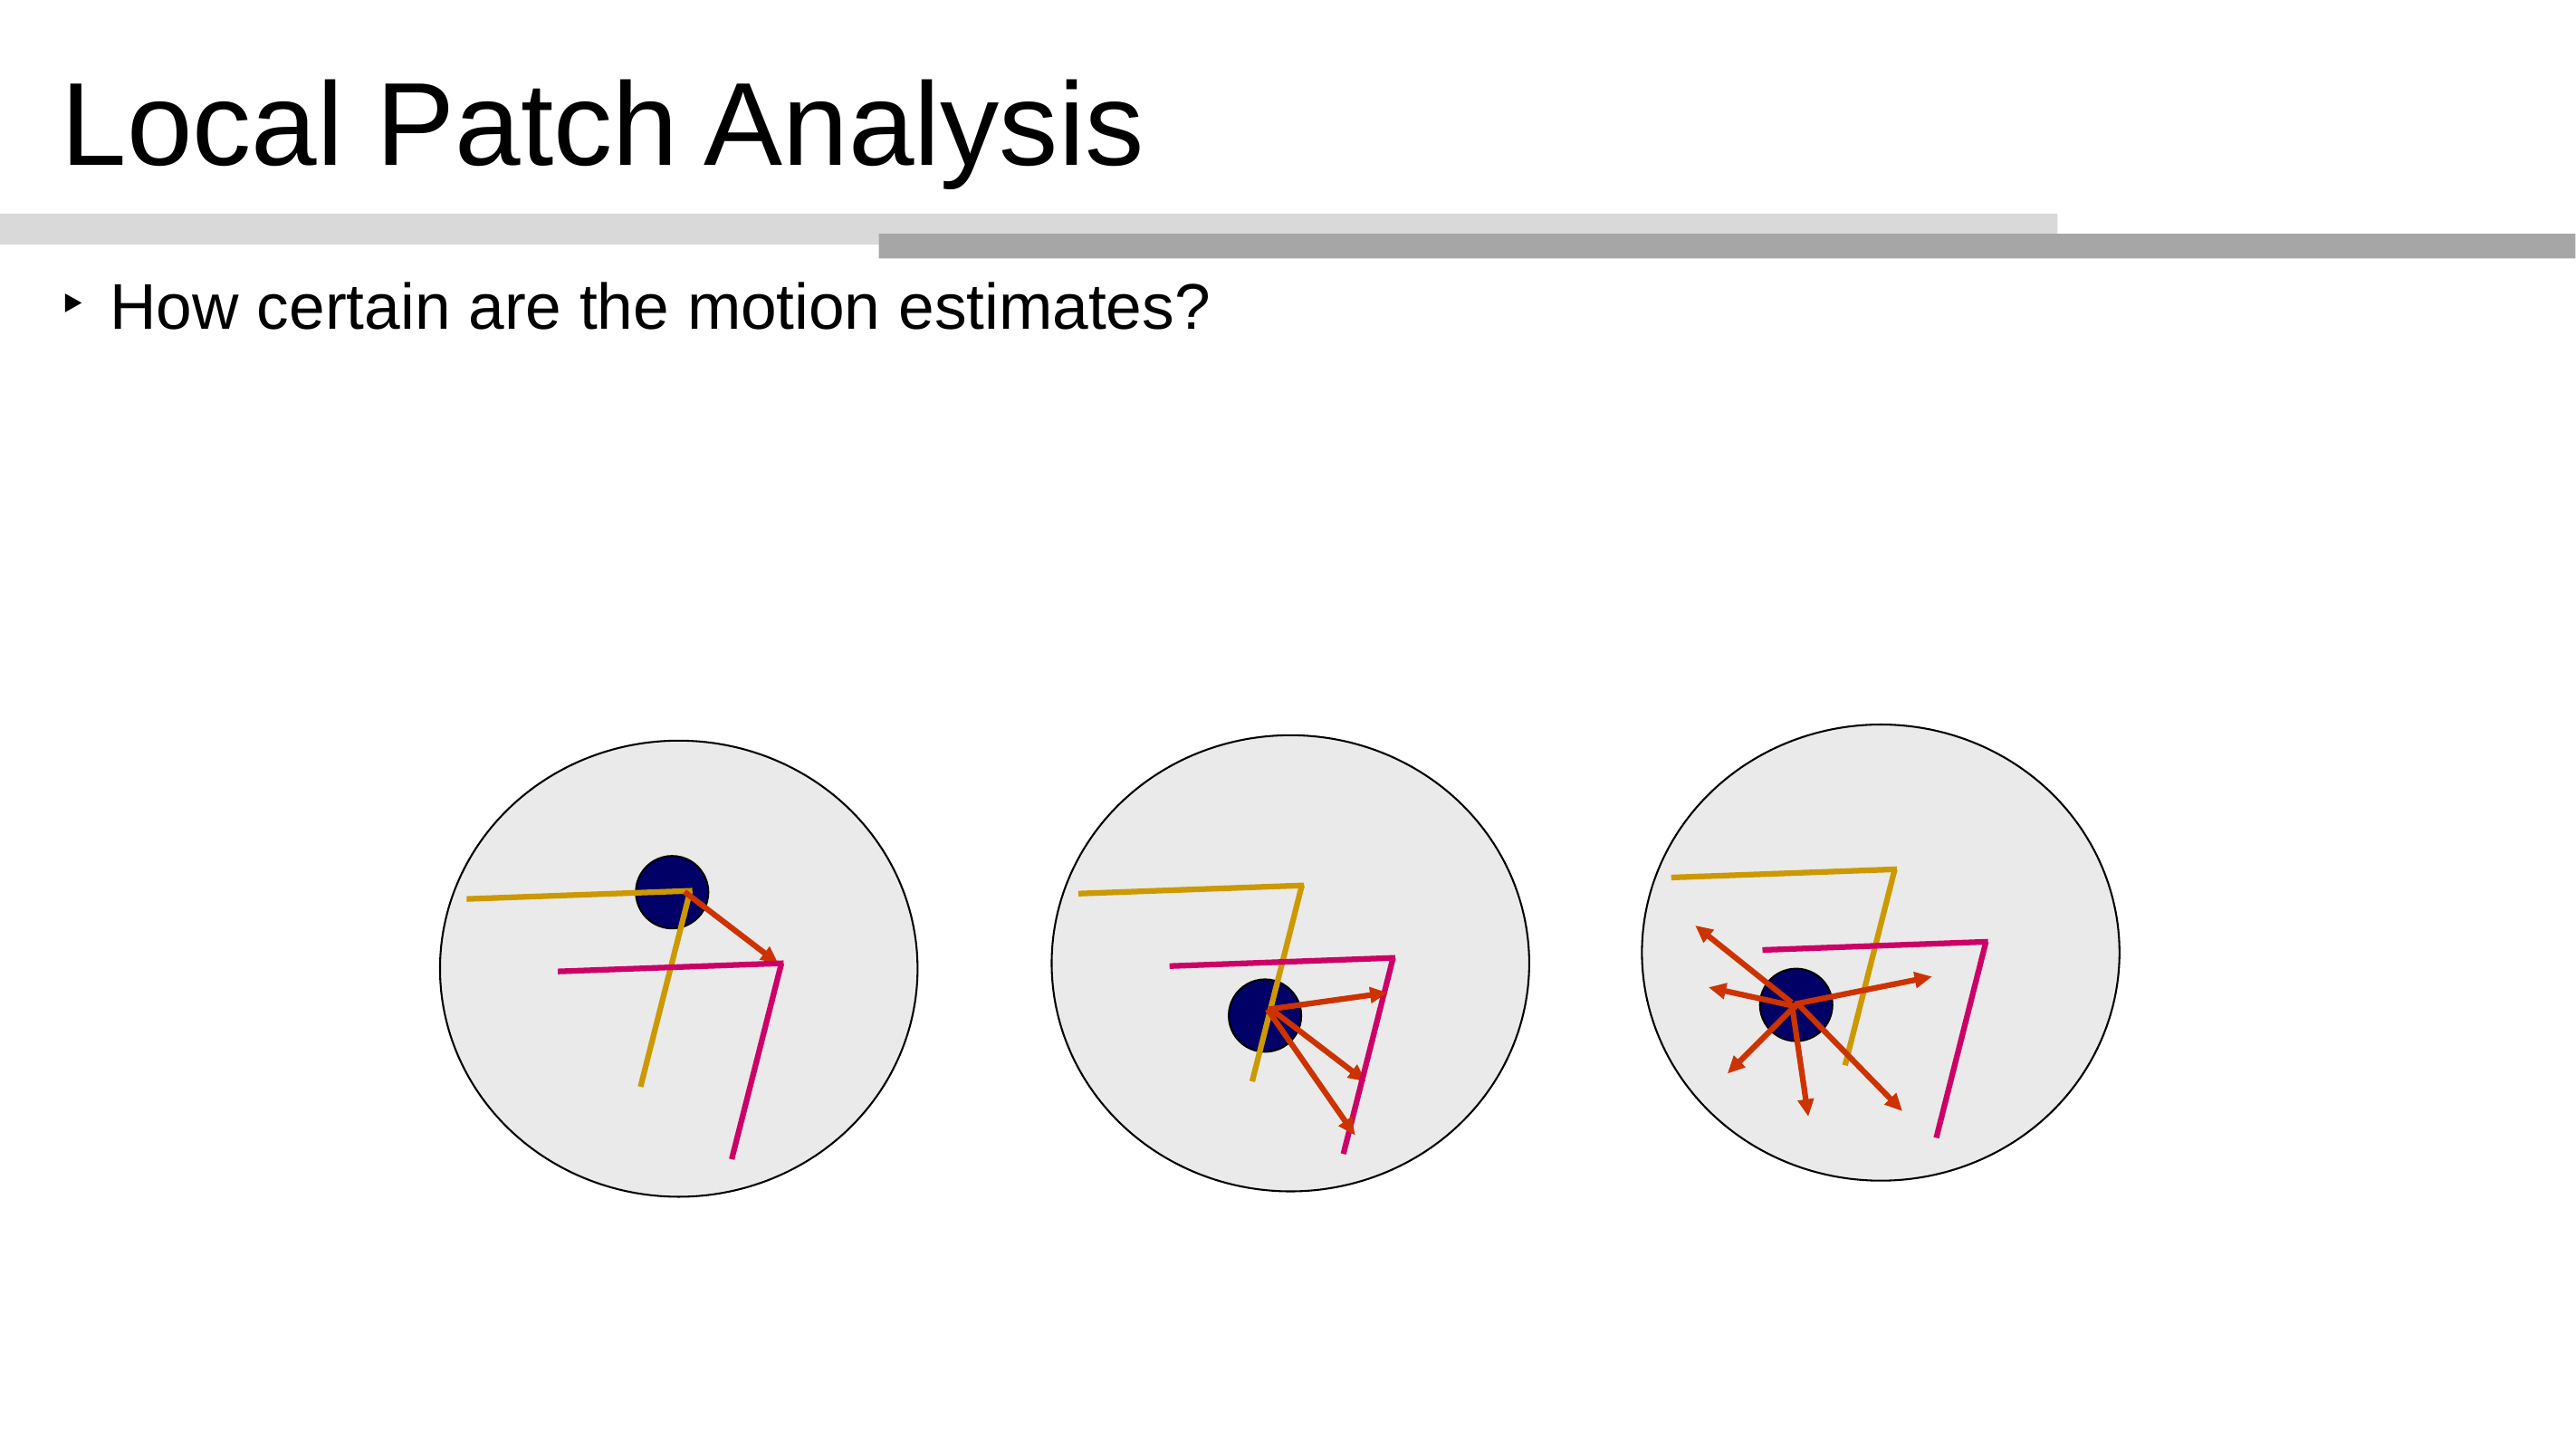

# Local Patch Analysis
How certain are the motion estimates?